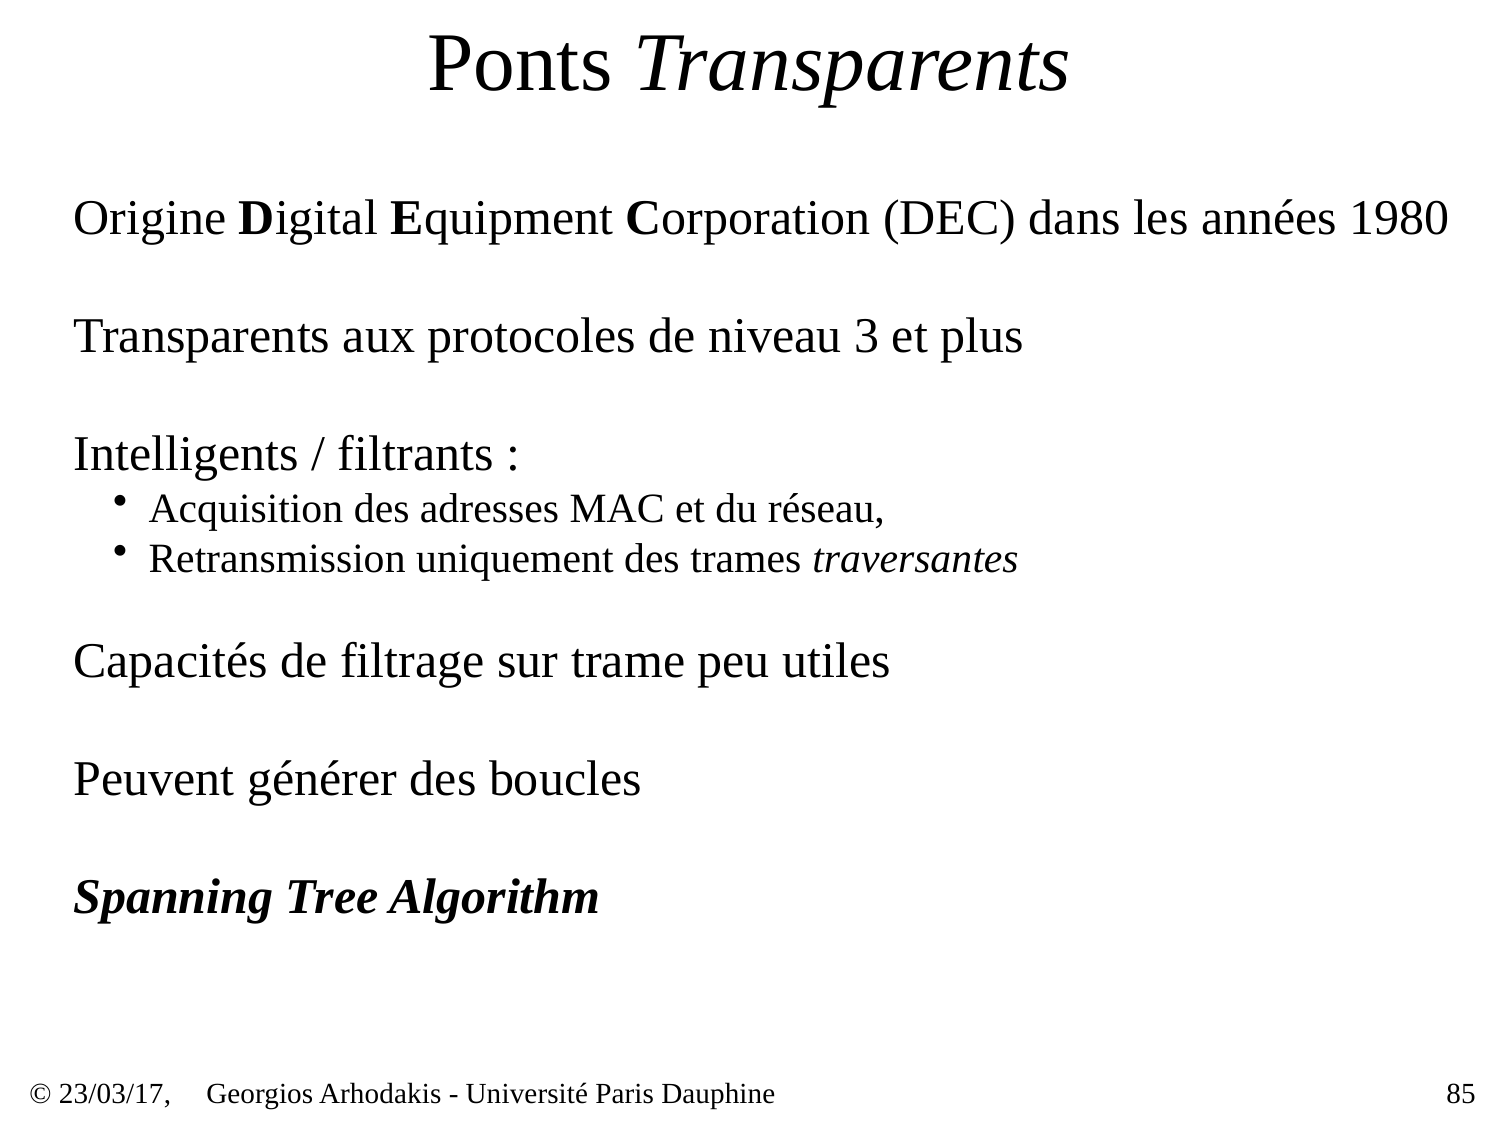

# Ponts Transparents
Origine Digital Equipment Corporation (DEC) dans les années 1980
Transparents aux protocoles de niveau 3 et plus
Intelligents / filtrants :
Acquisition des adresses MAC et du réseau,
Retransmission uniquement des trames traversantes
Capacités de filtrage sur trame peu utiles
Peuvent générer des boucles
Spanning Tree Algorithm
© 23/03/17,
Georgios Arhodakis - Université Paris Dauphine
85